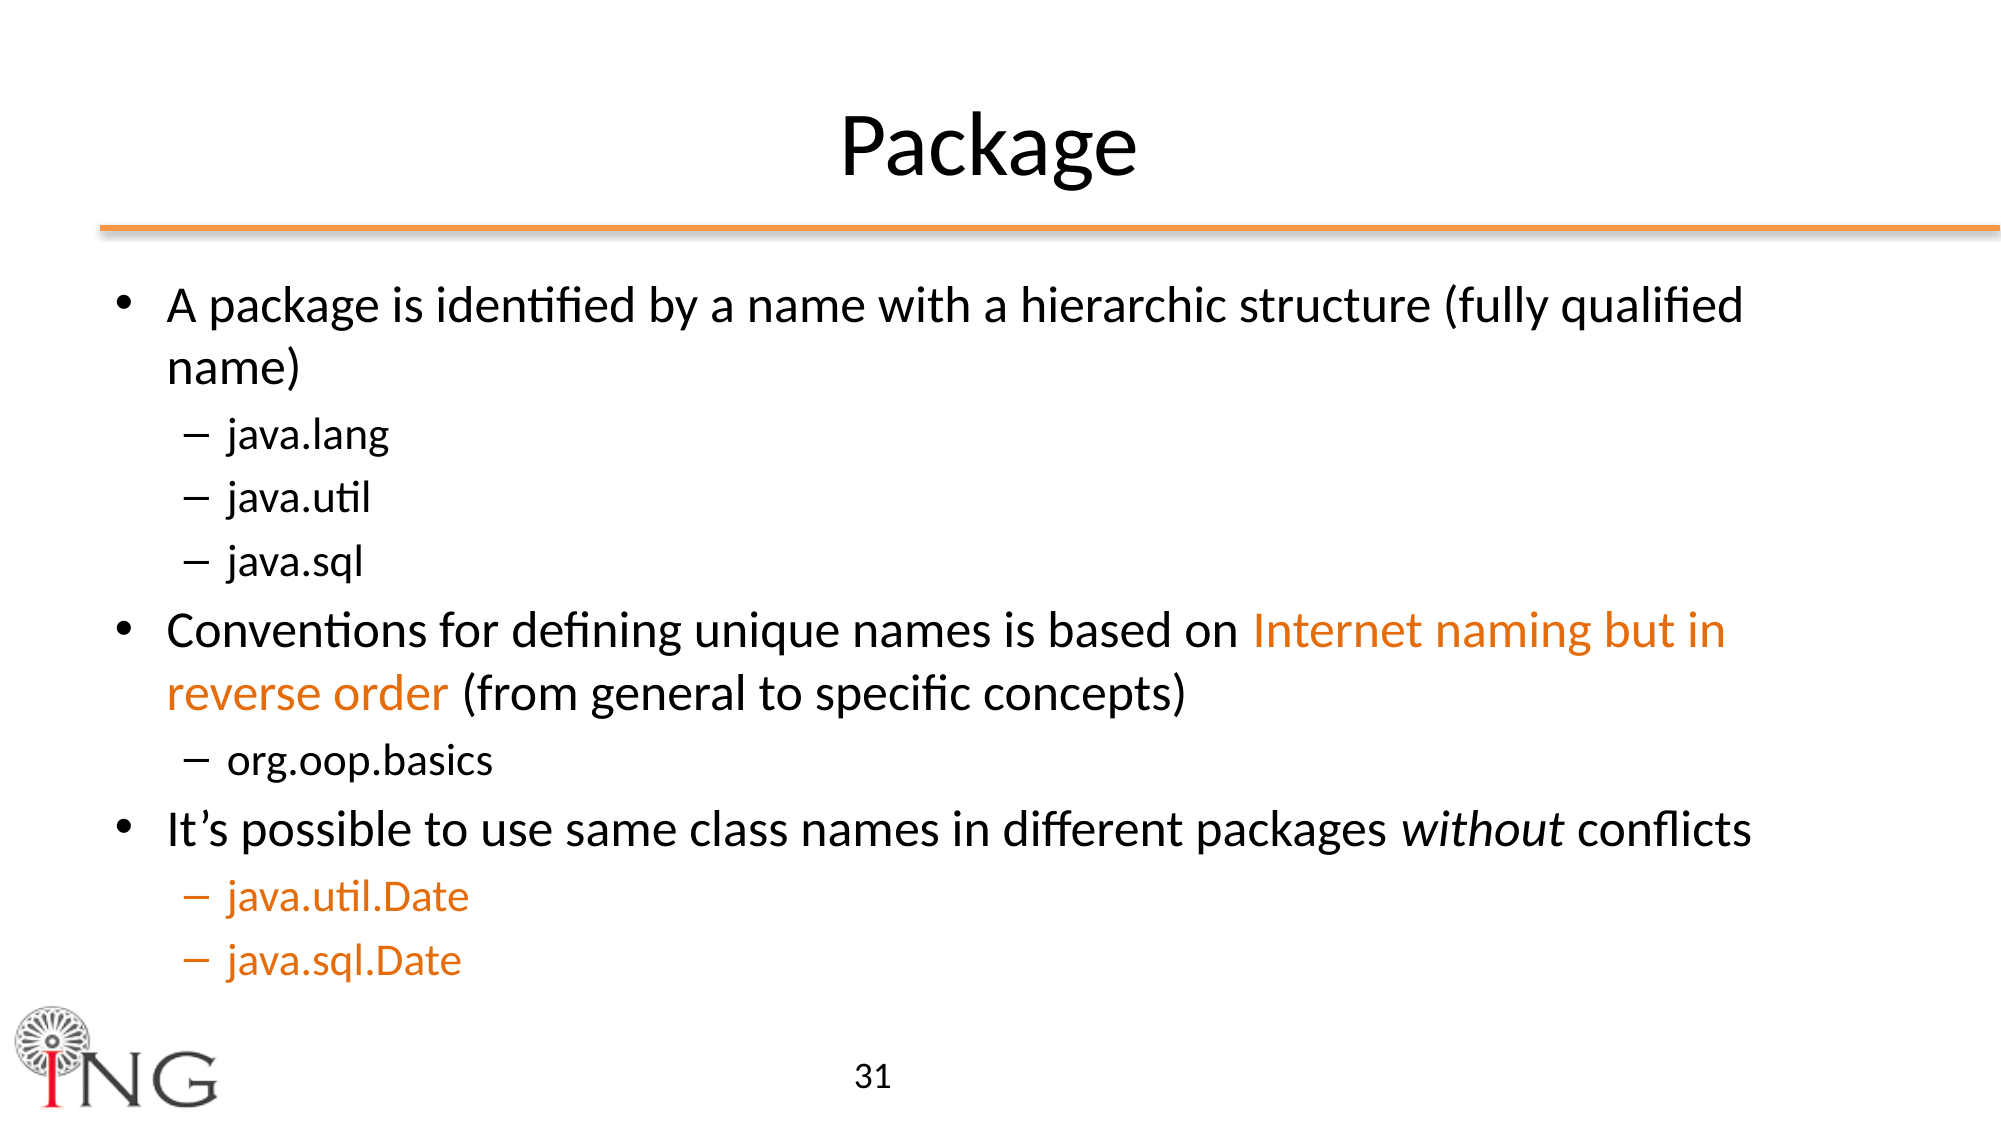

# Package

A package is identified by a name with a hierarchic structure (fully qualified name)
java.lang
java.util
java.sql
Conventions for defining unique names is based on Internet naming but in reverse order (from general to specific concepts)
org.oop.basics
It’s possible to use same class names in different packages without conflicts
java.util.Date
java.sql.Date

31